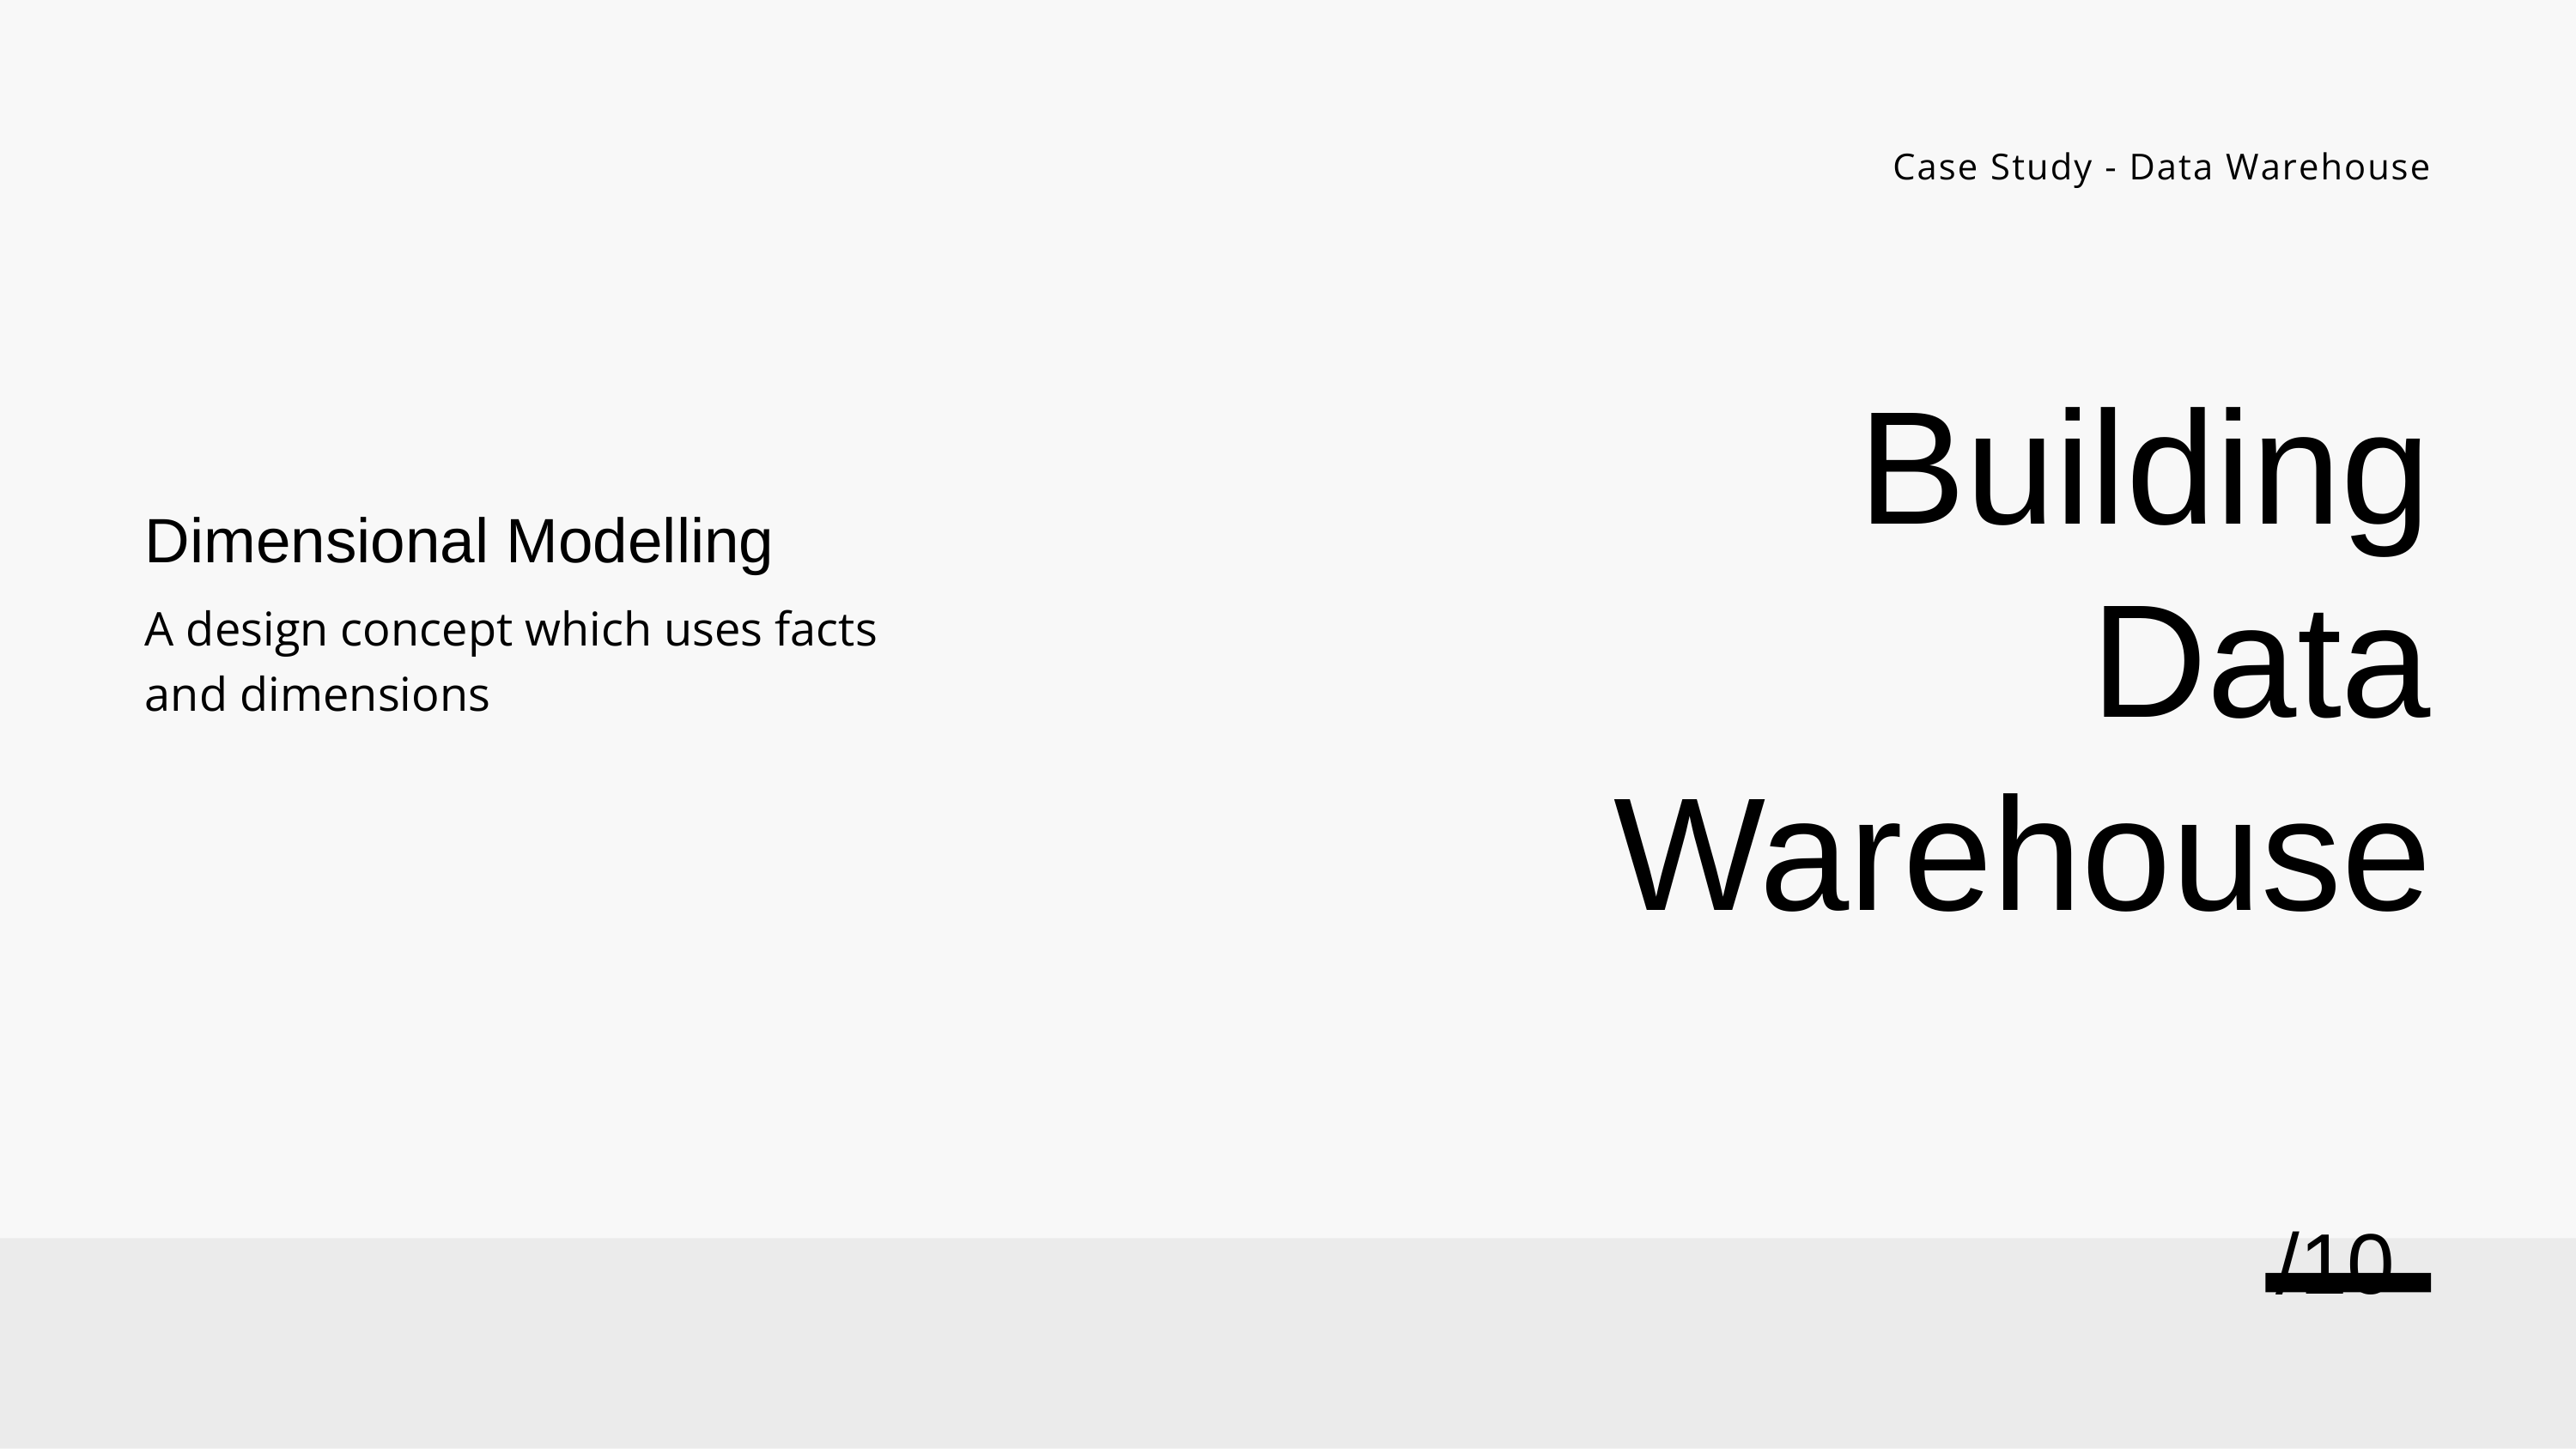

Case Study - Data Warehouse
Building Data Warehouse
Dimensional Modelling
A design concept which uses facts and dimensions
/10